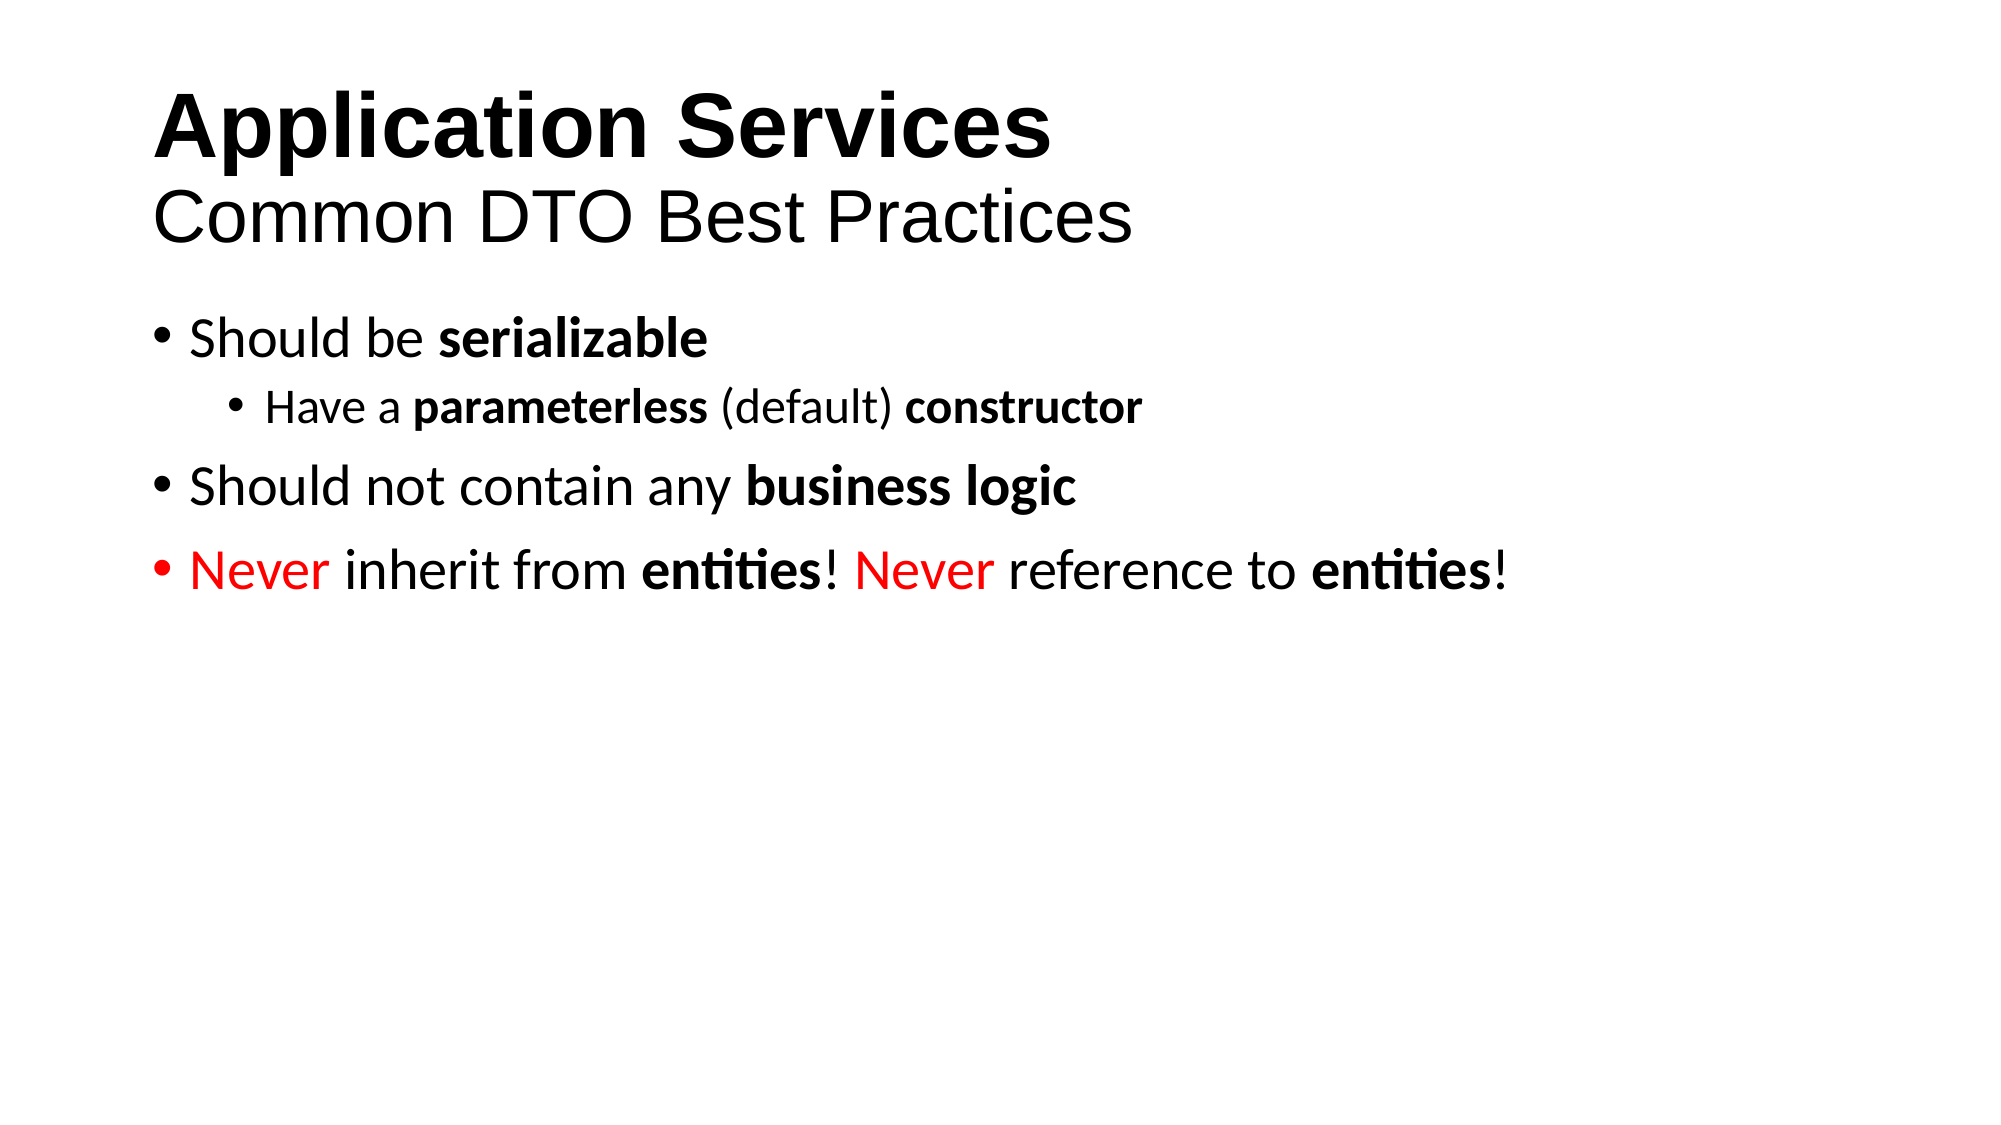

# Application Services Common DTO Best Practices
Should be serializable
Have a parameterless (default) constructor
Should not contain any business logic
Never inherit from entities! Never reference to entities!